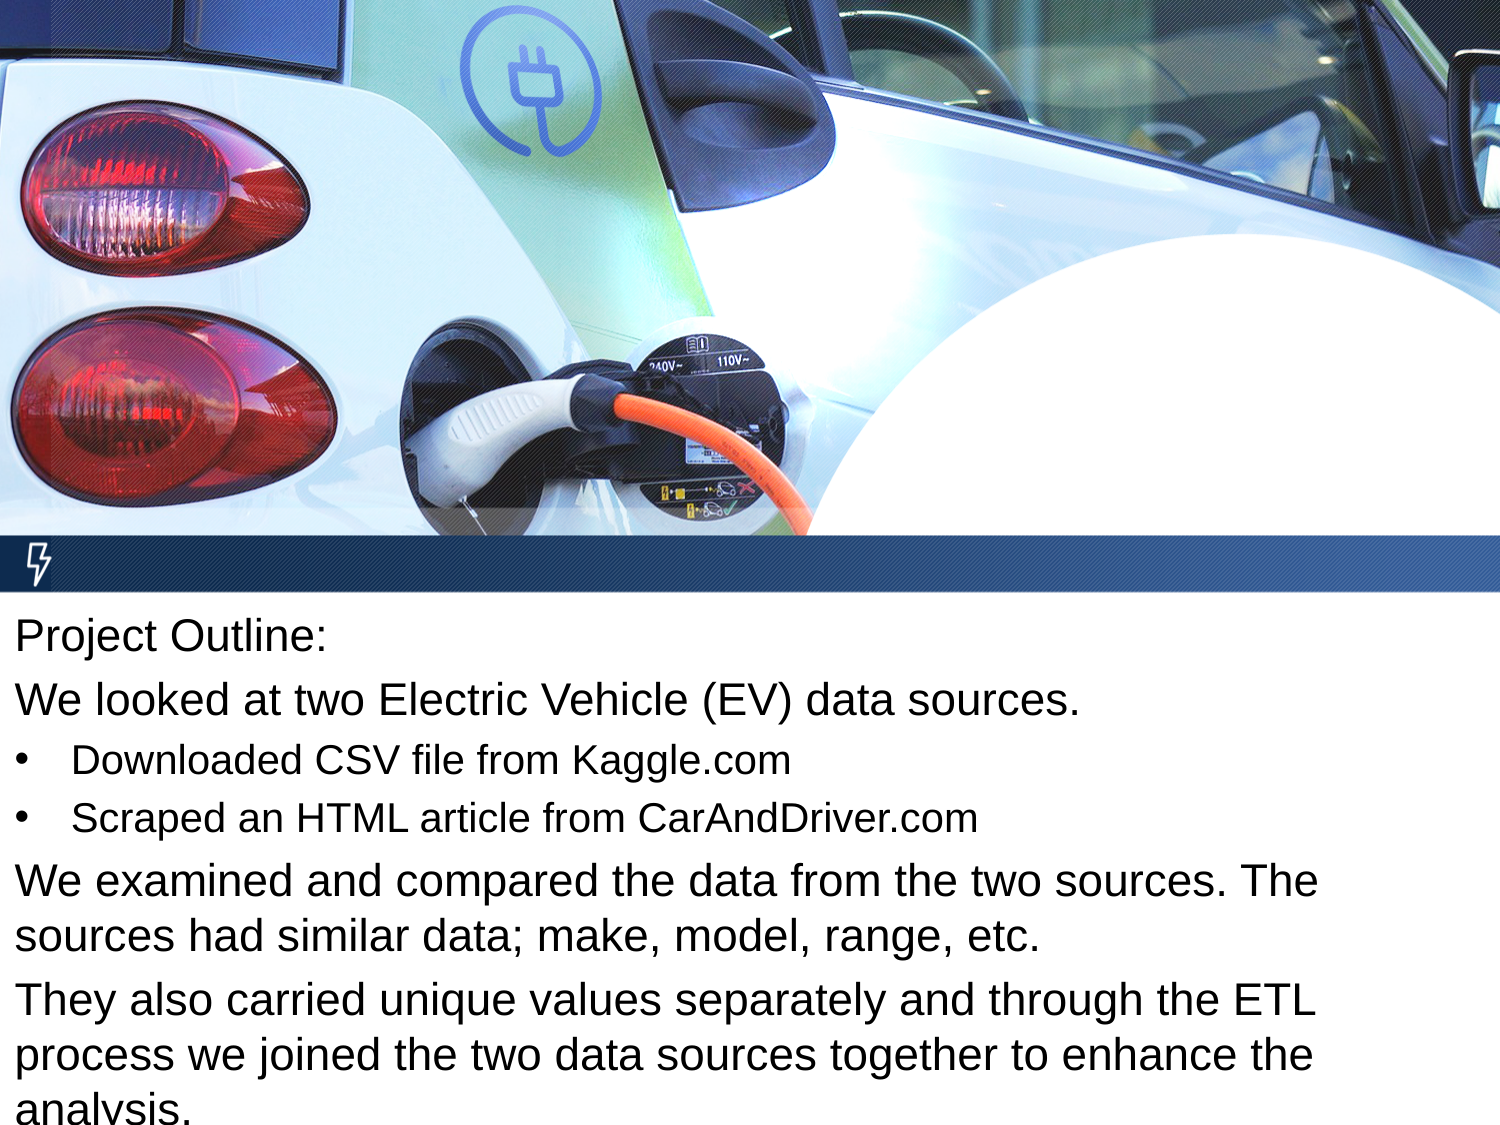

Project Outline:
We looked at two Electric Vehicle (EV) data sources.
Downloaded CSV file from Kaggle.com
Scraped an HTML article from CarAndDriver.com
We examined and compared the data from the two sources. The sources had similar data; make, model, range, etc.
They also carried unique values separately and through the ETL process we joined the two data sources together to enhance the analysis.